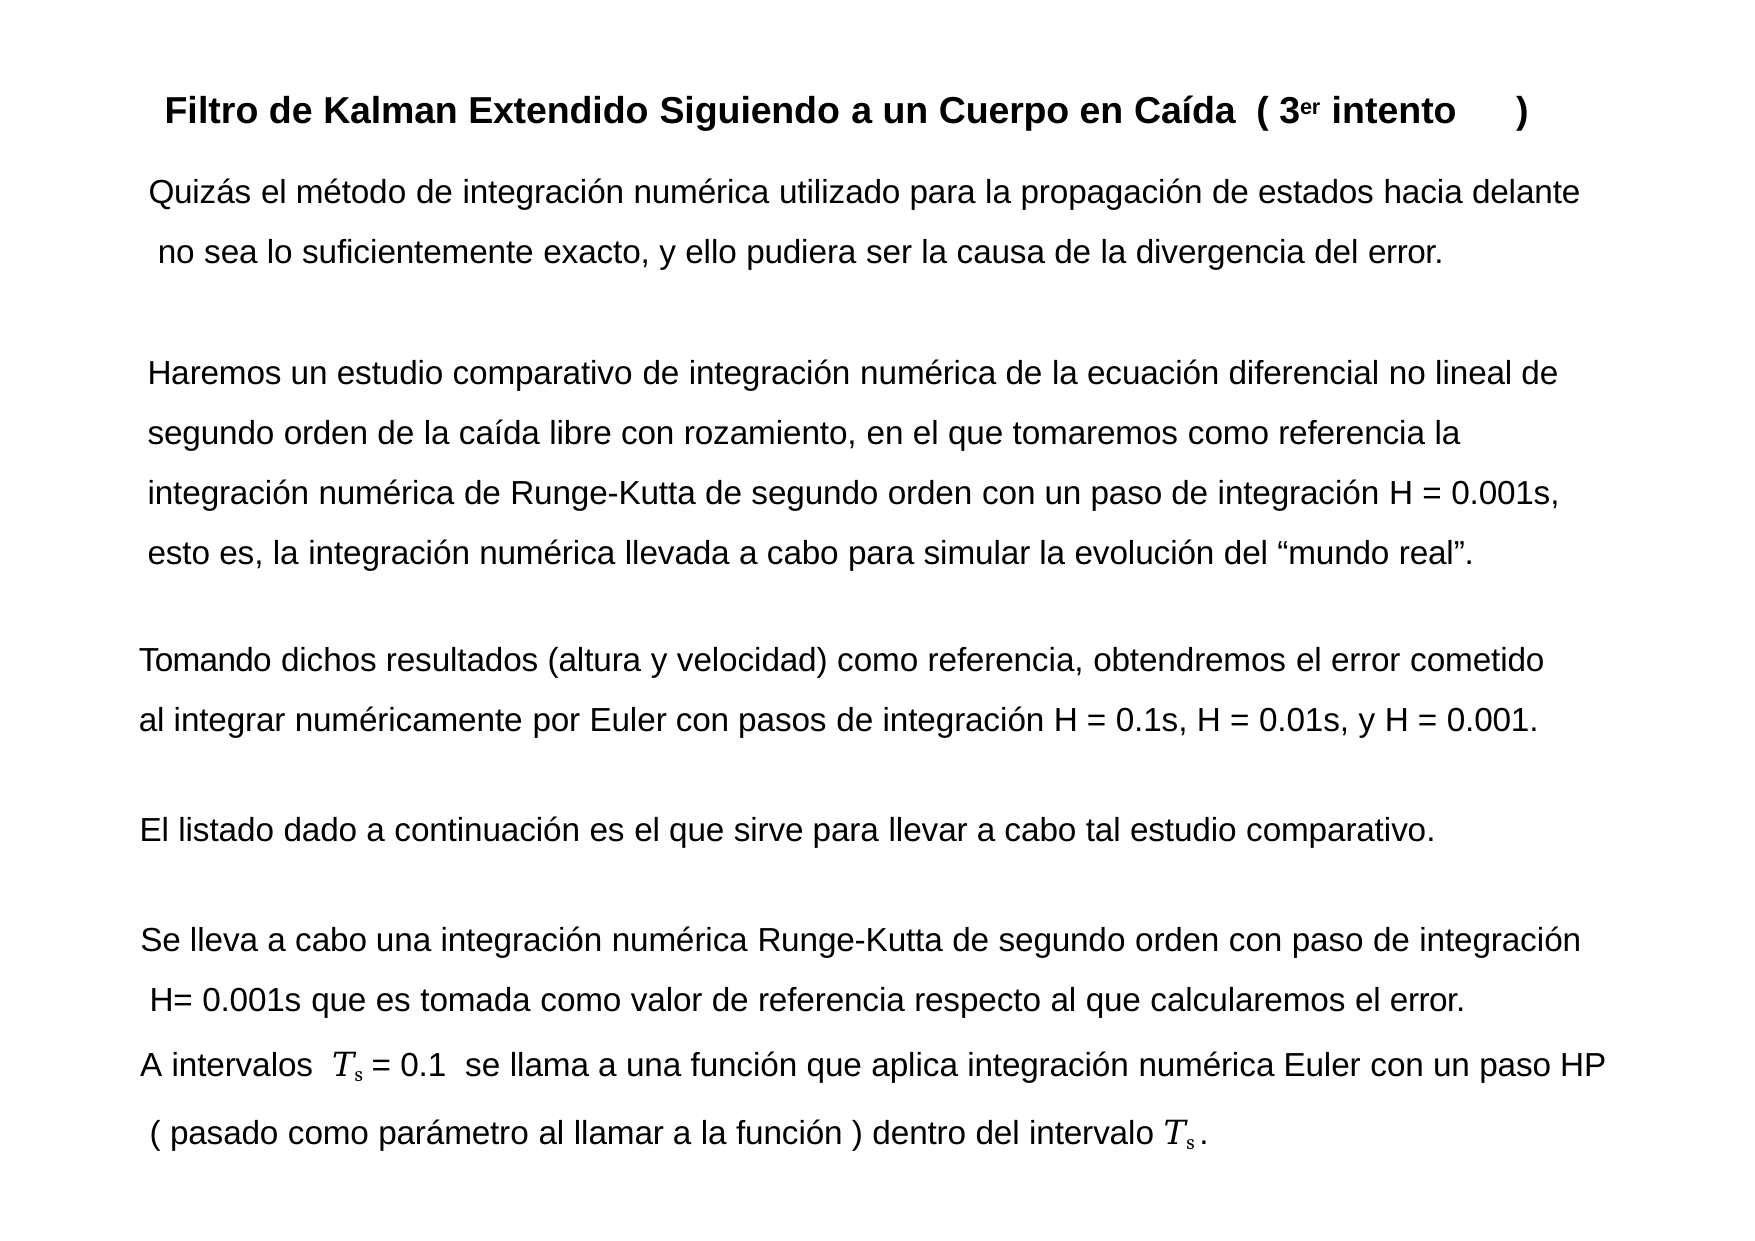

Filtro de Kalman Extendido Siguiendo a un Cuerpo en Caída ( 3er intento	)
Quizás el método de integración numérica utilizado para la propagación de estados hacia delante  no sea lo suficientemente exacto, y ello pudiera ser la causa de la divergencia del error.

Haremos un estudio comparativo de integración numérica de la ecuación diferencial no lineal de  segundo orden de la caída libre con rozamiento, en el que tomaremos como referencia la  integración numérica de Runge-Kutta de segundo orden con un paso de integración H = 0.001s,  esto es, la integración numérica llevada a cabo para simular la evolución del “mundo real”.

Tomando dichos resultados (altura y velocidad) como referencia, obtendremos el error cometido  al integrar numéricamente por Euler con pasos de integración H = 0.1s, H = 0.01s, y H = 0.001.

El listado dado a continuación es el que sirve para llevar a cabo tal estudio comparativo.

Se lleva a cabo una integración numérica Runge-Kutta de segundo orden con paso de integración  H= 0.001s que es tomada como valor de referencia respecto al que calcularemos el error.
A intervalos 𝑇s = 0.1 se llama a una función que aplica integración numérica Euler con un paso HP  ( pasado como parámetro al llamar a la función ) dentro del intervalo 𝑇s .